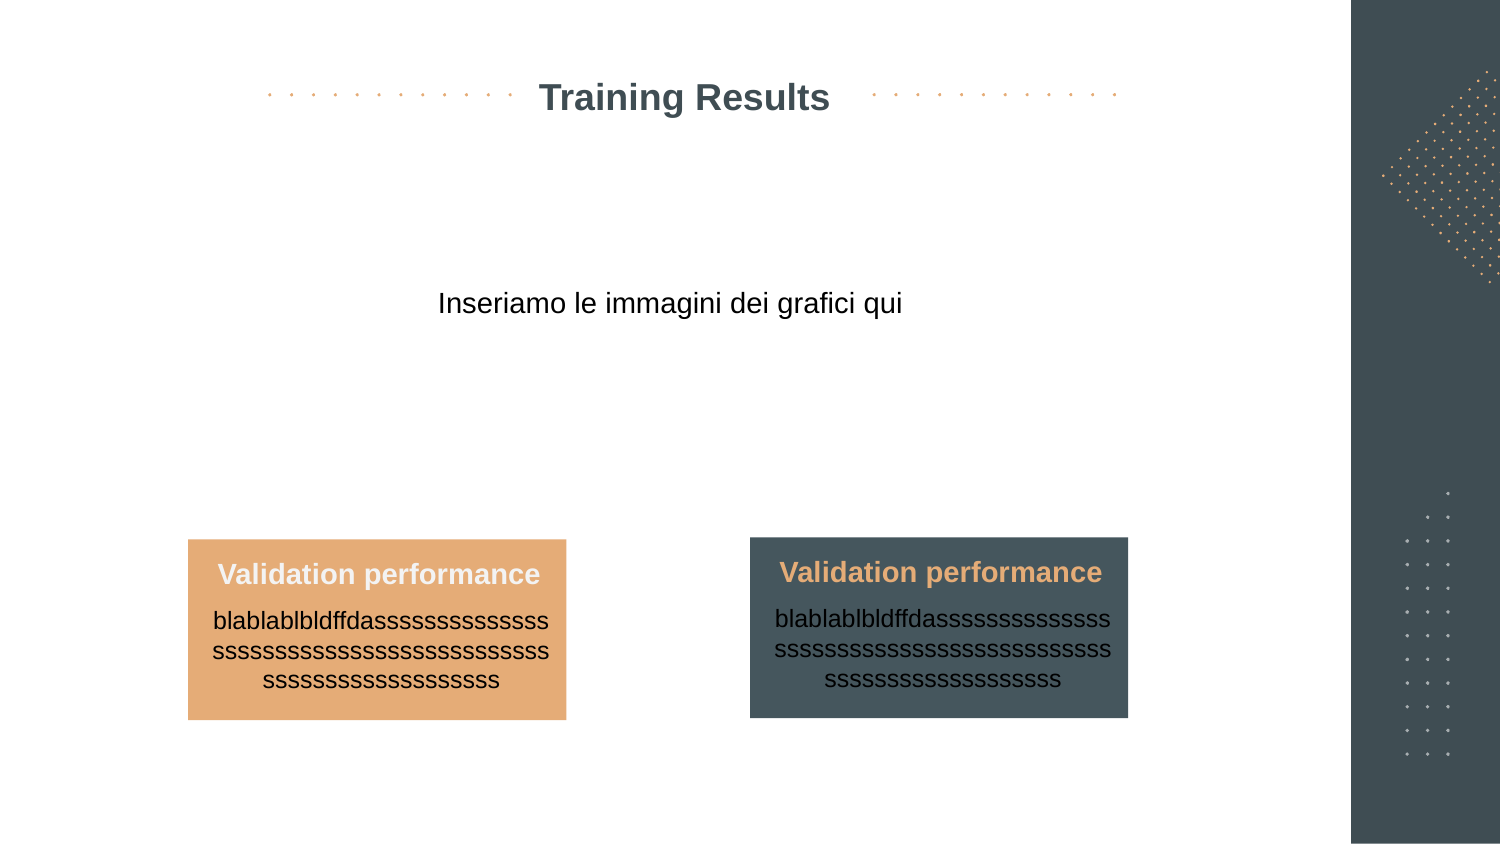

Training Results

Inseriamo le immagini dei grafici qui

Validation performance
Validation performance
blablablbldffdassssssssssssssssssssssssssssssssssssssssssssssssssssssssssss
blablablbldffdassssssssssssssssssssssssssssssssssssssssssssssssssssssssssss